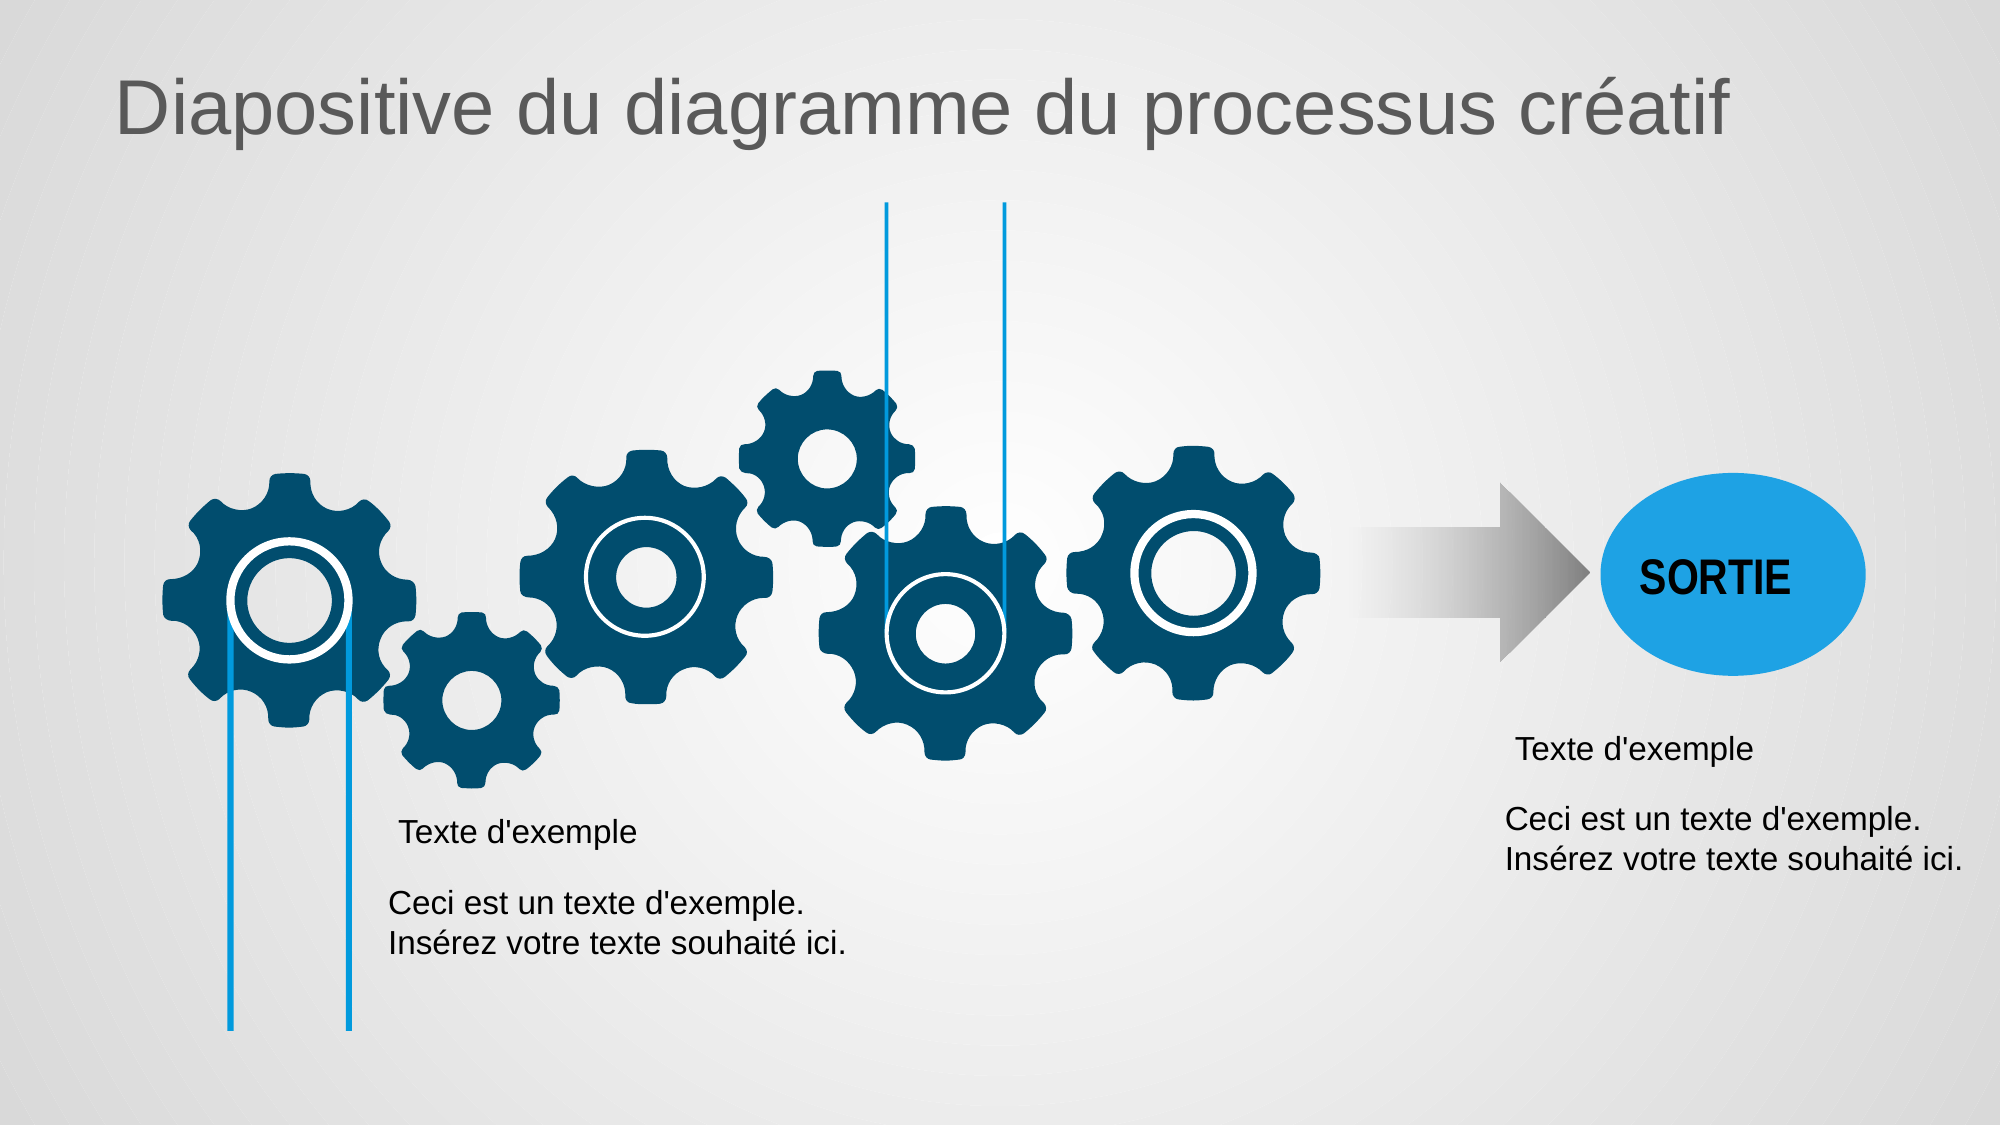

# Diapositive du diagramme du processus créatif

SORTIE

Texte d'exemple
Ceci est un texte d'exemple.
Insérez votre texte souhaité ici.
Texte d'exemple
Ceci est un texte d'exemple.
Insérez votre texte souhaité ici.